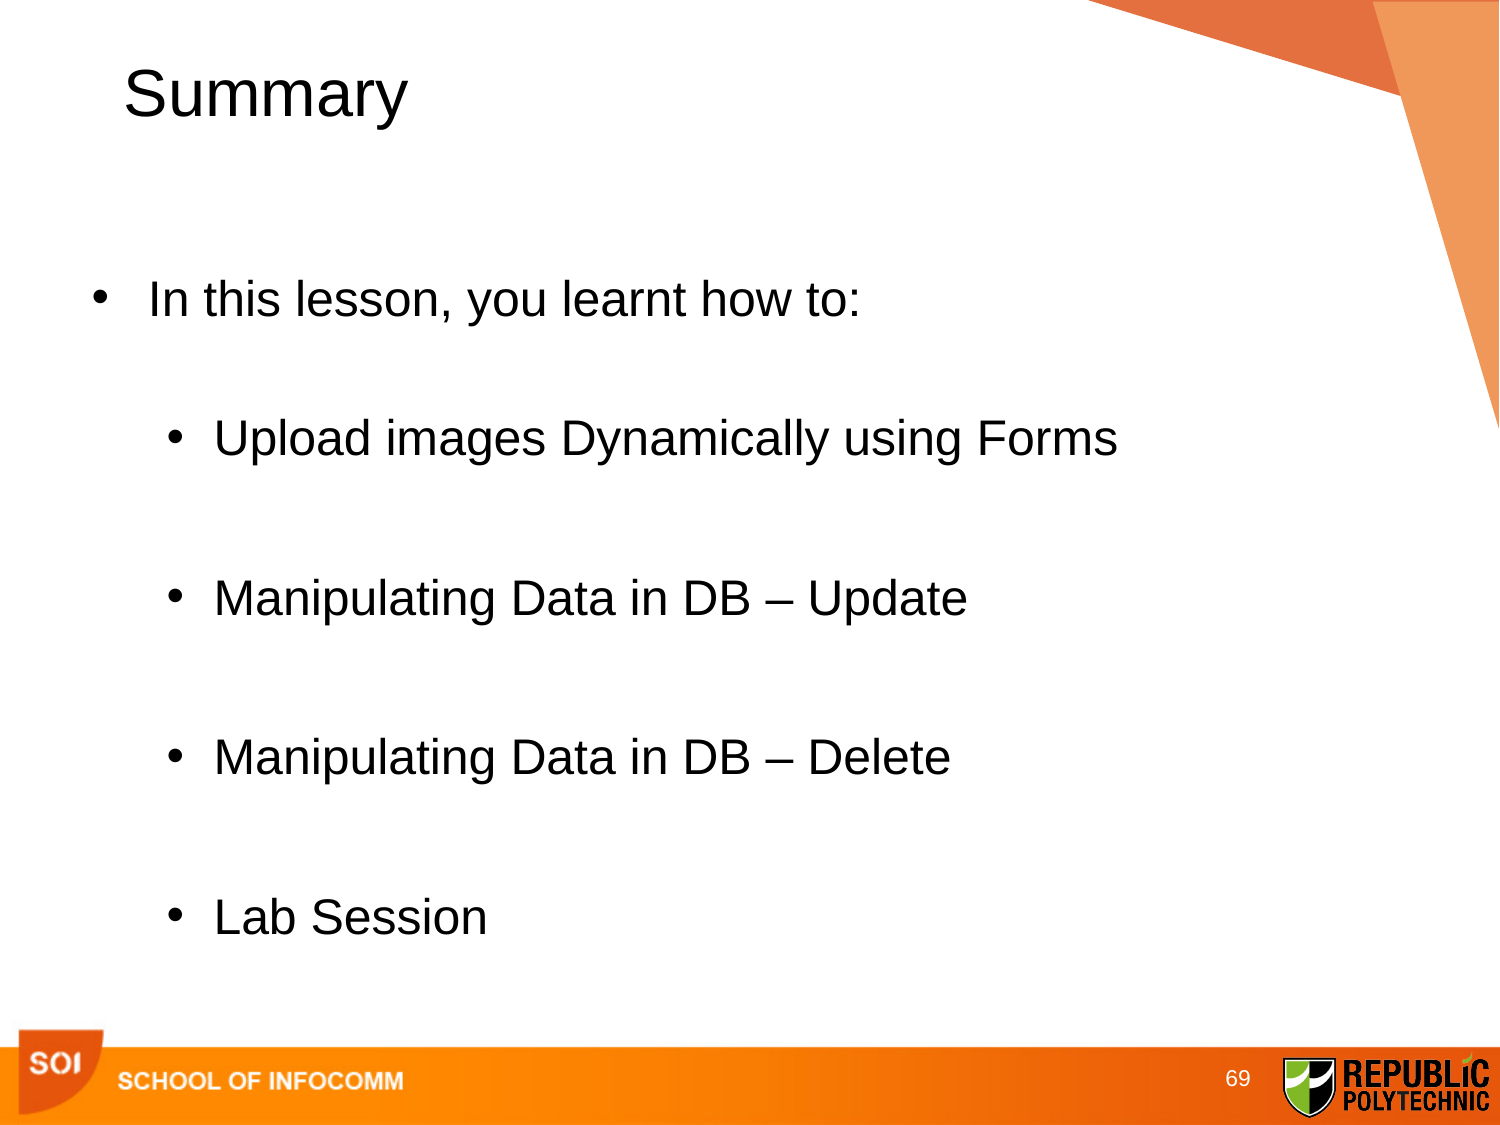

# Summary
In this lesson, you learnt how to:

Upload images Dynamically using Forms

Manipulating Data in DB – Update

Manipulating Data in DB – Delete

Lab Session

69